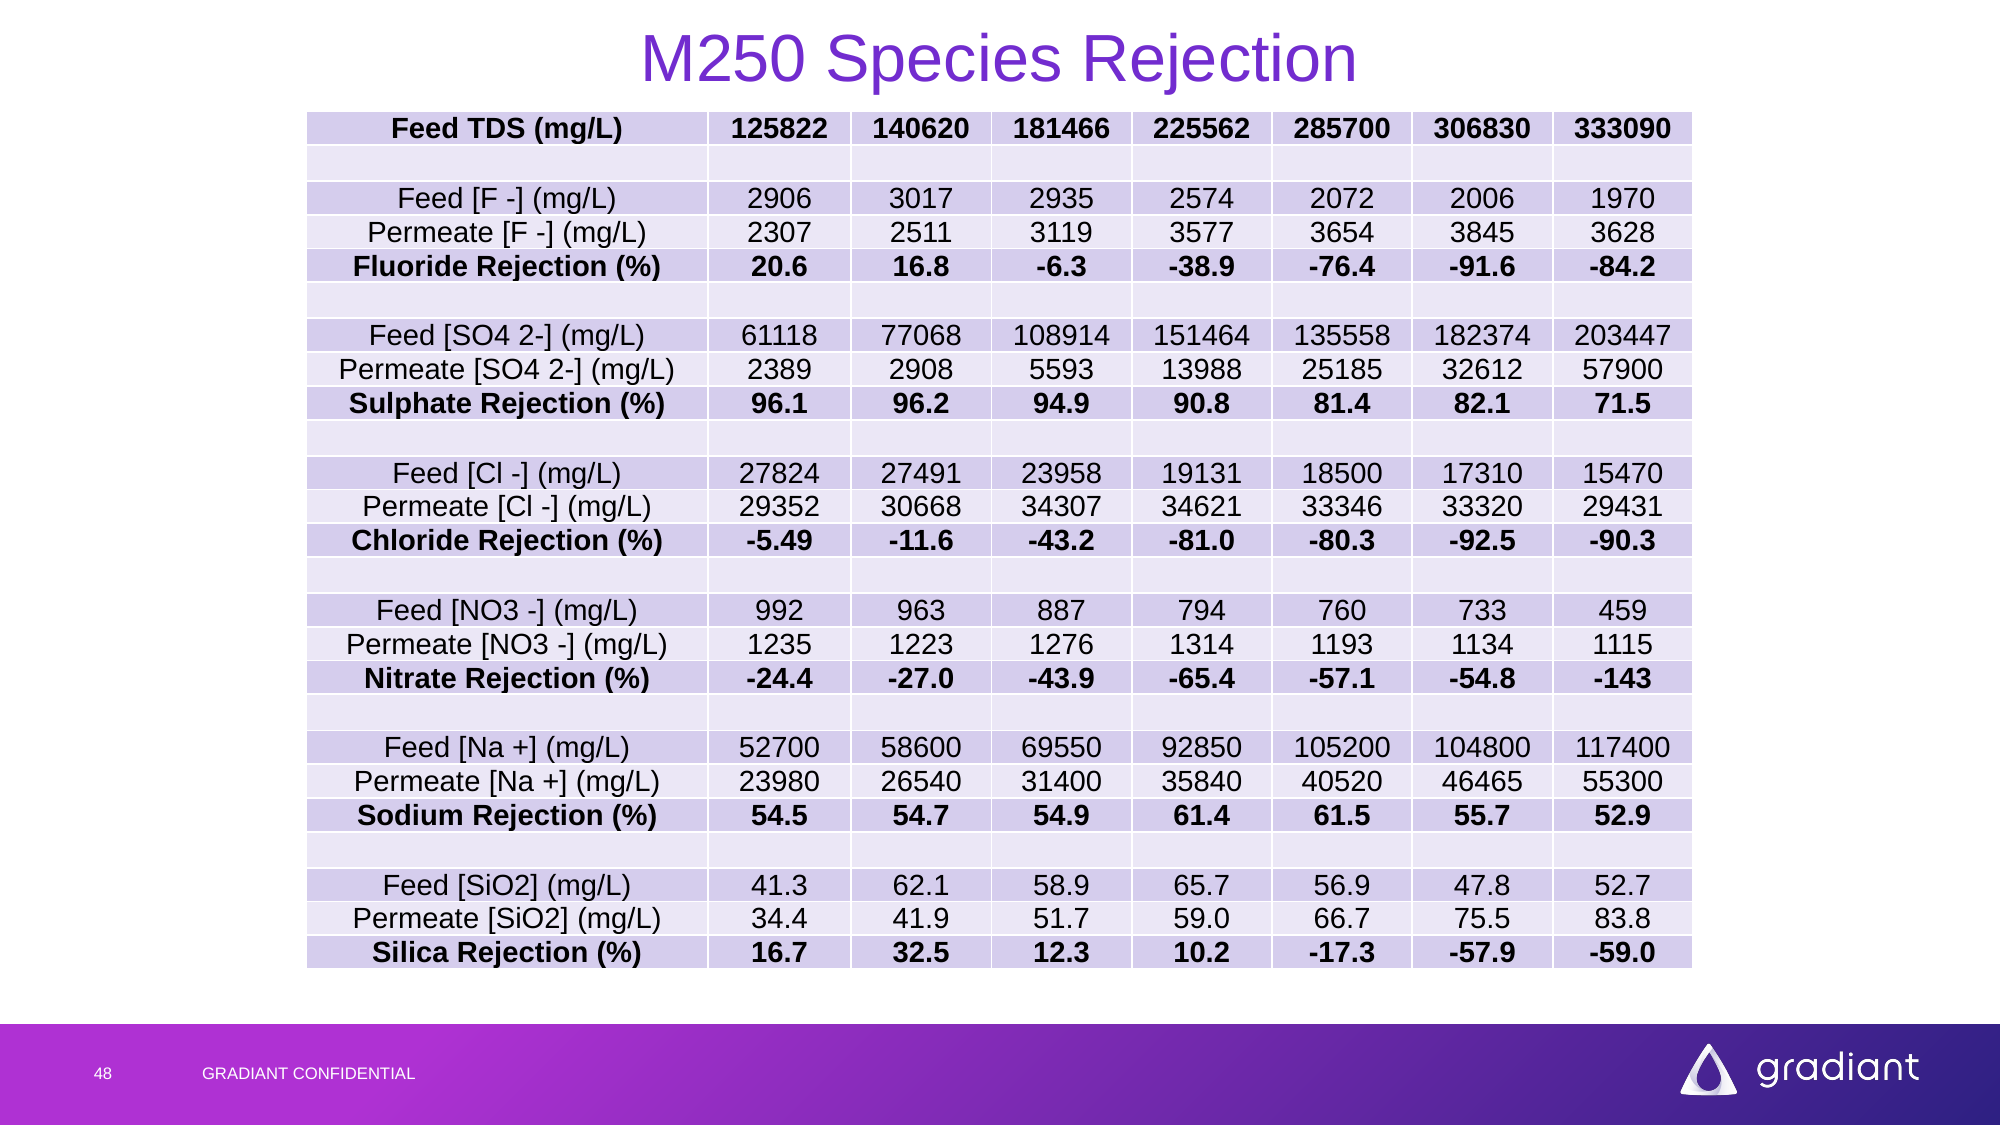

# M250 Species Rejection
| Feed TDS (mg/L) | 125822 | 140620 | 181466 | 225562 | 285700 | 306830 | 333090 |
| --- | --- | --- | --- | --- | --- | --- | --- |
|  |  |  |  |  |  |  |  |
| Feed [F -] (mg/L) | 2906 | 3017 | 2935 | 2574 | 2072 | 2006 | 1970 |
| Permeate [F -] (mg/L) | 2307 | 2511 | 3119 | 3577 | 3654 | 3845 | 3628 |
| Fluoride Rejection (%) | 20.6 | 16.8 | -6.3 | -38.9 | -76.4 | -91.6 | -84.2 |
|  |  |  |  |  |  |  |  |
| Feed [SO4 2-] (mg/L) | 61118 | 77068 | 108914 | 151464 | 135558 | 182374 | 203447 |
| Permeate [SO4 2-] (mg/L) | 2389 | 2908 | 5593 | 13988 | 25185 | 32612 | 57900 |
| Sulphate Rejection (%) | 96.1 | 96.2 | 94.9 | 90.8 | 81.4 | 82.1 | 71.5 |
|  |  |  |  |  |  |  |  |
| Feed [Cl -] (mg/L) | 27824 | 27491 | 23958 | 19131 | 18500 | 17310 | 15470 |
| Permeate [Cl -] (mg/L) | 29352 | 30668 | 34307 | 34621 | 33346 | 33320 | 29431 |
| Chloride Rejection (%) | -5.49 | -11.6 | -43.2 | -81.0 | -80.3 | -92.5 | -90.3 |
|  |  |  |  |  |  |  |  |
| Feed [NO3 -] (mg/L) | 992 | 963 | 887 | 794 | 760 | 733 | 459 |
| Permeate [NO3 -] (mg/L) | 1235 | 1223 | 1276 | 1314 | 1193 | 1134 | 1115 |
| Nitrate Rejection (%) | -24.4 | -27.0 | -43.9 | -65.4 | -57.1 | -54.8 | -143 |
|  |  |  |  |  |  |  |  |
| Feed [Na +] (mg/L) | 52700 | 58600 | 69550 | 92850 | 105200 | 104800 | 117400 |
| Permeate [Na +] (mg/L) | 23980 | 26540 | 31400 | 35840 | 40520 | 46465 | 55300 |
| Sodium Rejection (%) | 54.5 | 54.7 | 54.9 | 61.4 | 61.5 | 55.7 | 52.9 |
|  |  |  |  |  |  |  |  |
| Feed [SiO2] (mg/L) | 41.3 | 62.1 | 58.9 | 65.7 | 56.9 | 47.8 | 52.7 |
| Permeate [SiO2] (mg/L) | 34.4 | 41.9 | 51.7 | 59.0 | 66.7 | 75.5 | 83.8 |
| Silica Rejection (%) | 16.7 | 32.5 | 12.3 | 10.2 | -17.3 | -57.9 | -59.0 |
48
GRADIANT CONFIDENTIAL